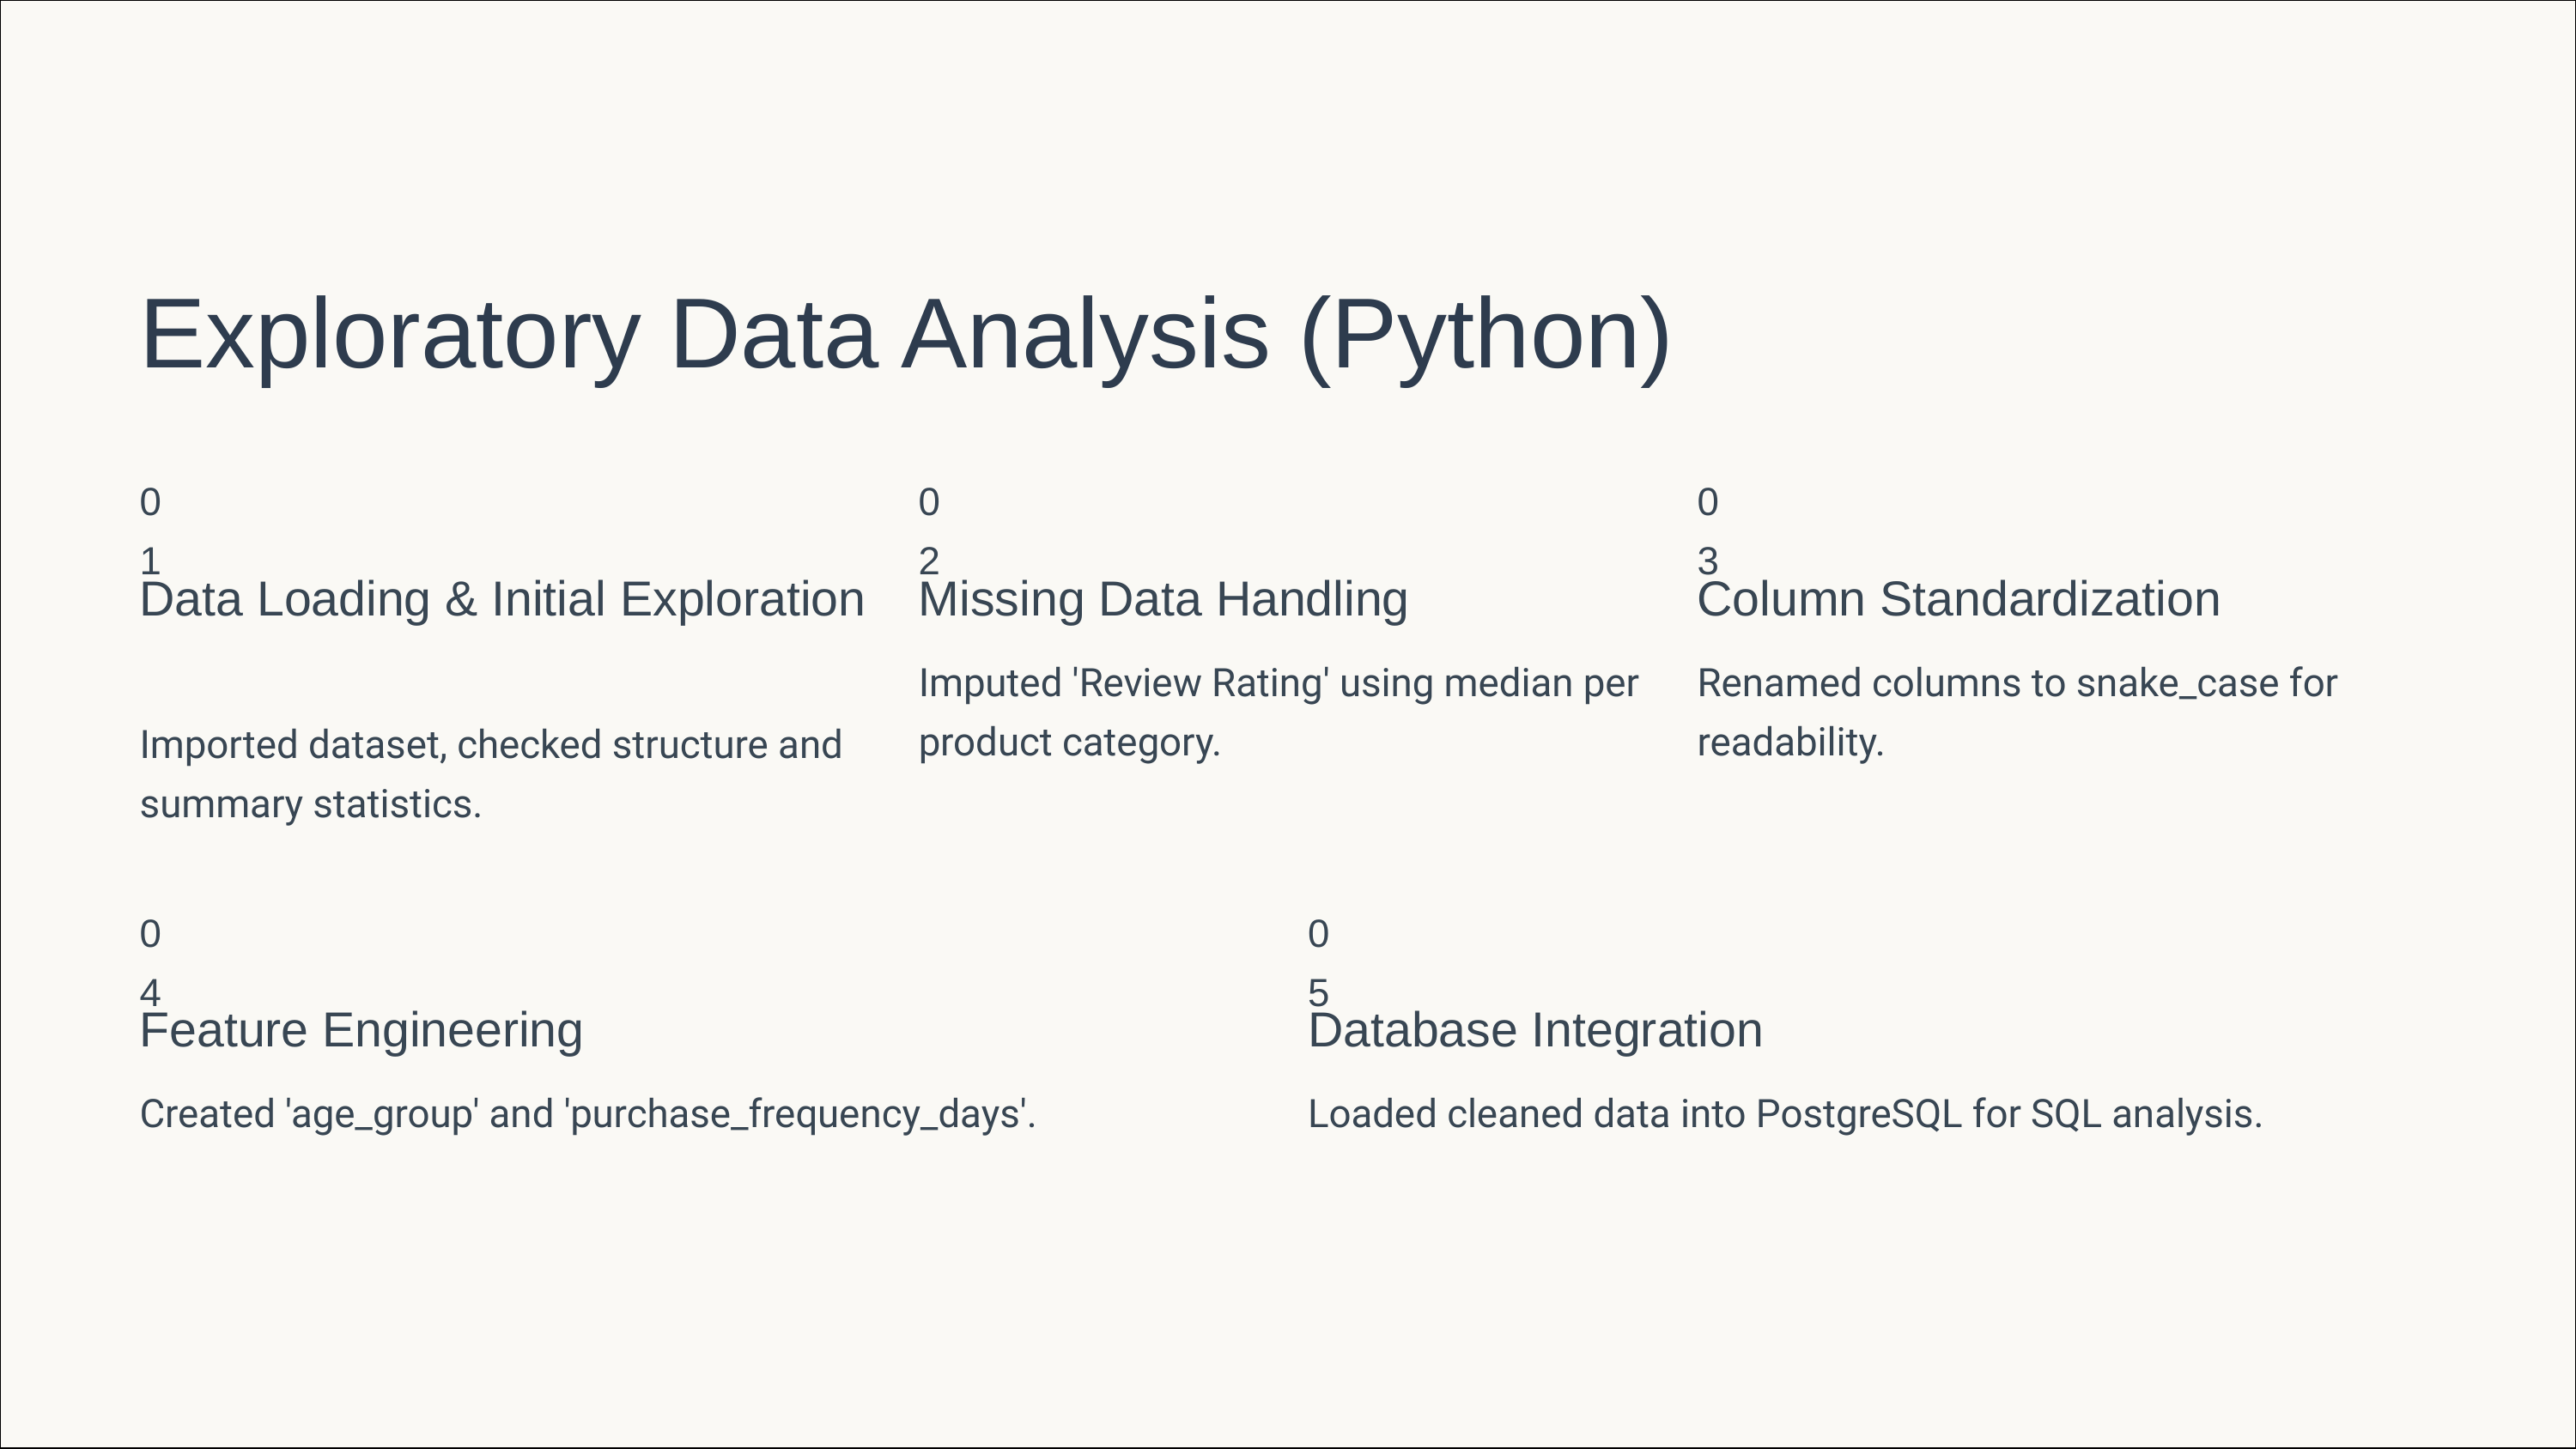

Exploratory Data Analysis (Python)
01
02
03

Data Loading & Initial Exploration
Missing Data Handling
Column Standardization
Imputed 'Review Rating' using median per product category.
Renamed columns to snake_case for readability.
Imported dataset, checked structure and summary statistics.
04
05

Feature Engineering
Database Integration
Created 'age_group' and 'purchase_frequency_days'.
Loaded cleaned data into PostgreSQL for SQL analysis.